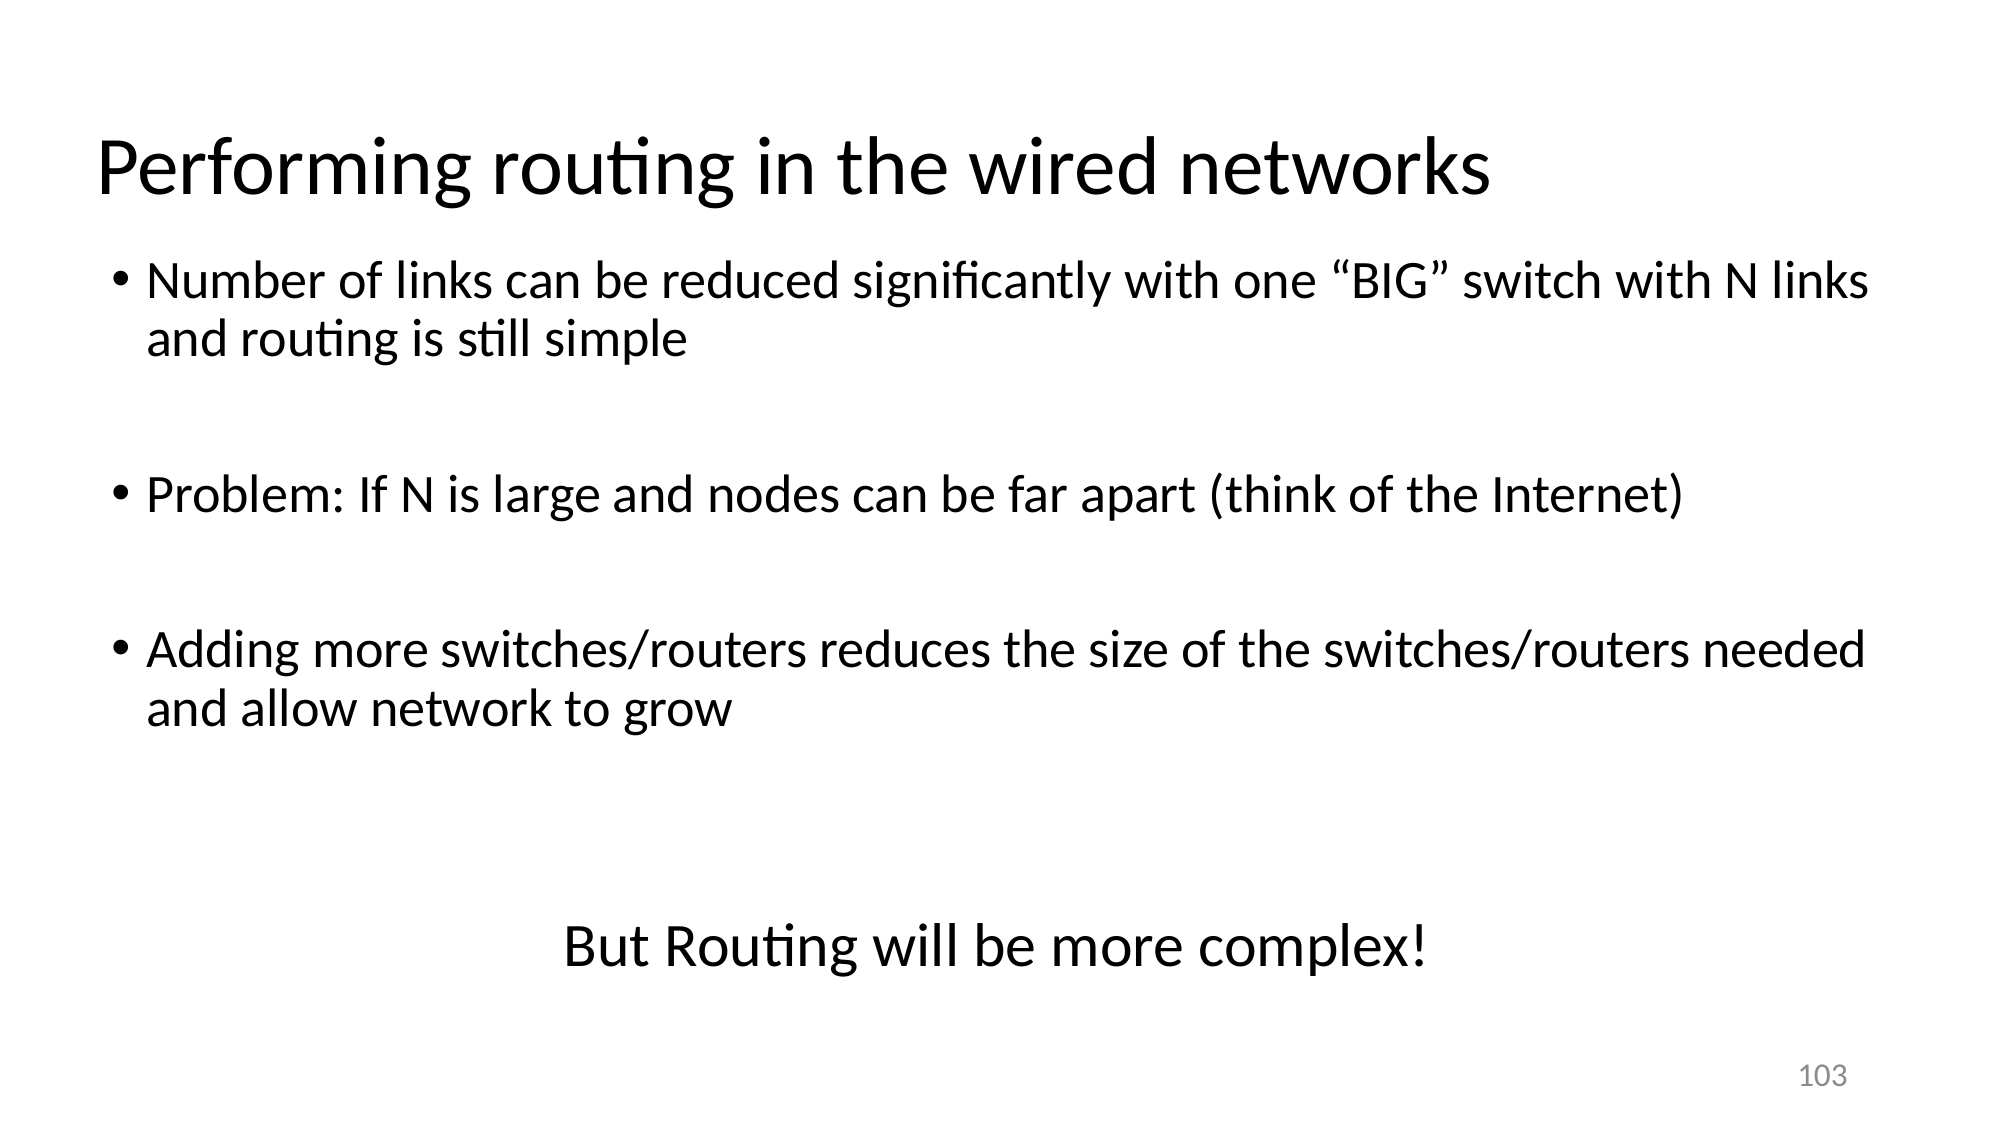

# Performing routing in the wired networks
Number of links can be reduced significantly with one “BIG” switch with N links and routing is still simple

Problem: If N is large and nodes can be far apart (think of the Internet)

Adding more switches/routers reduces the size of the switches/routers needed and allow network to grow

But Routing will be more complex!

103